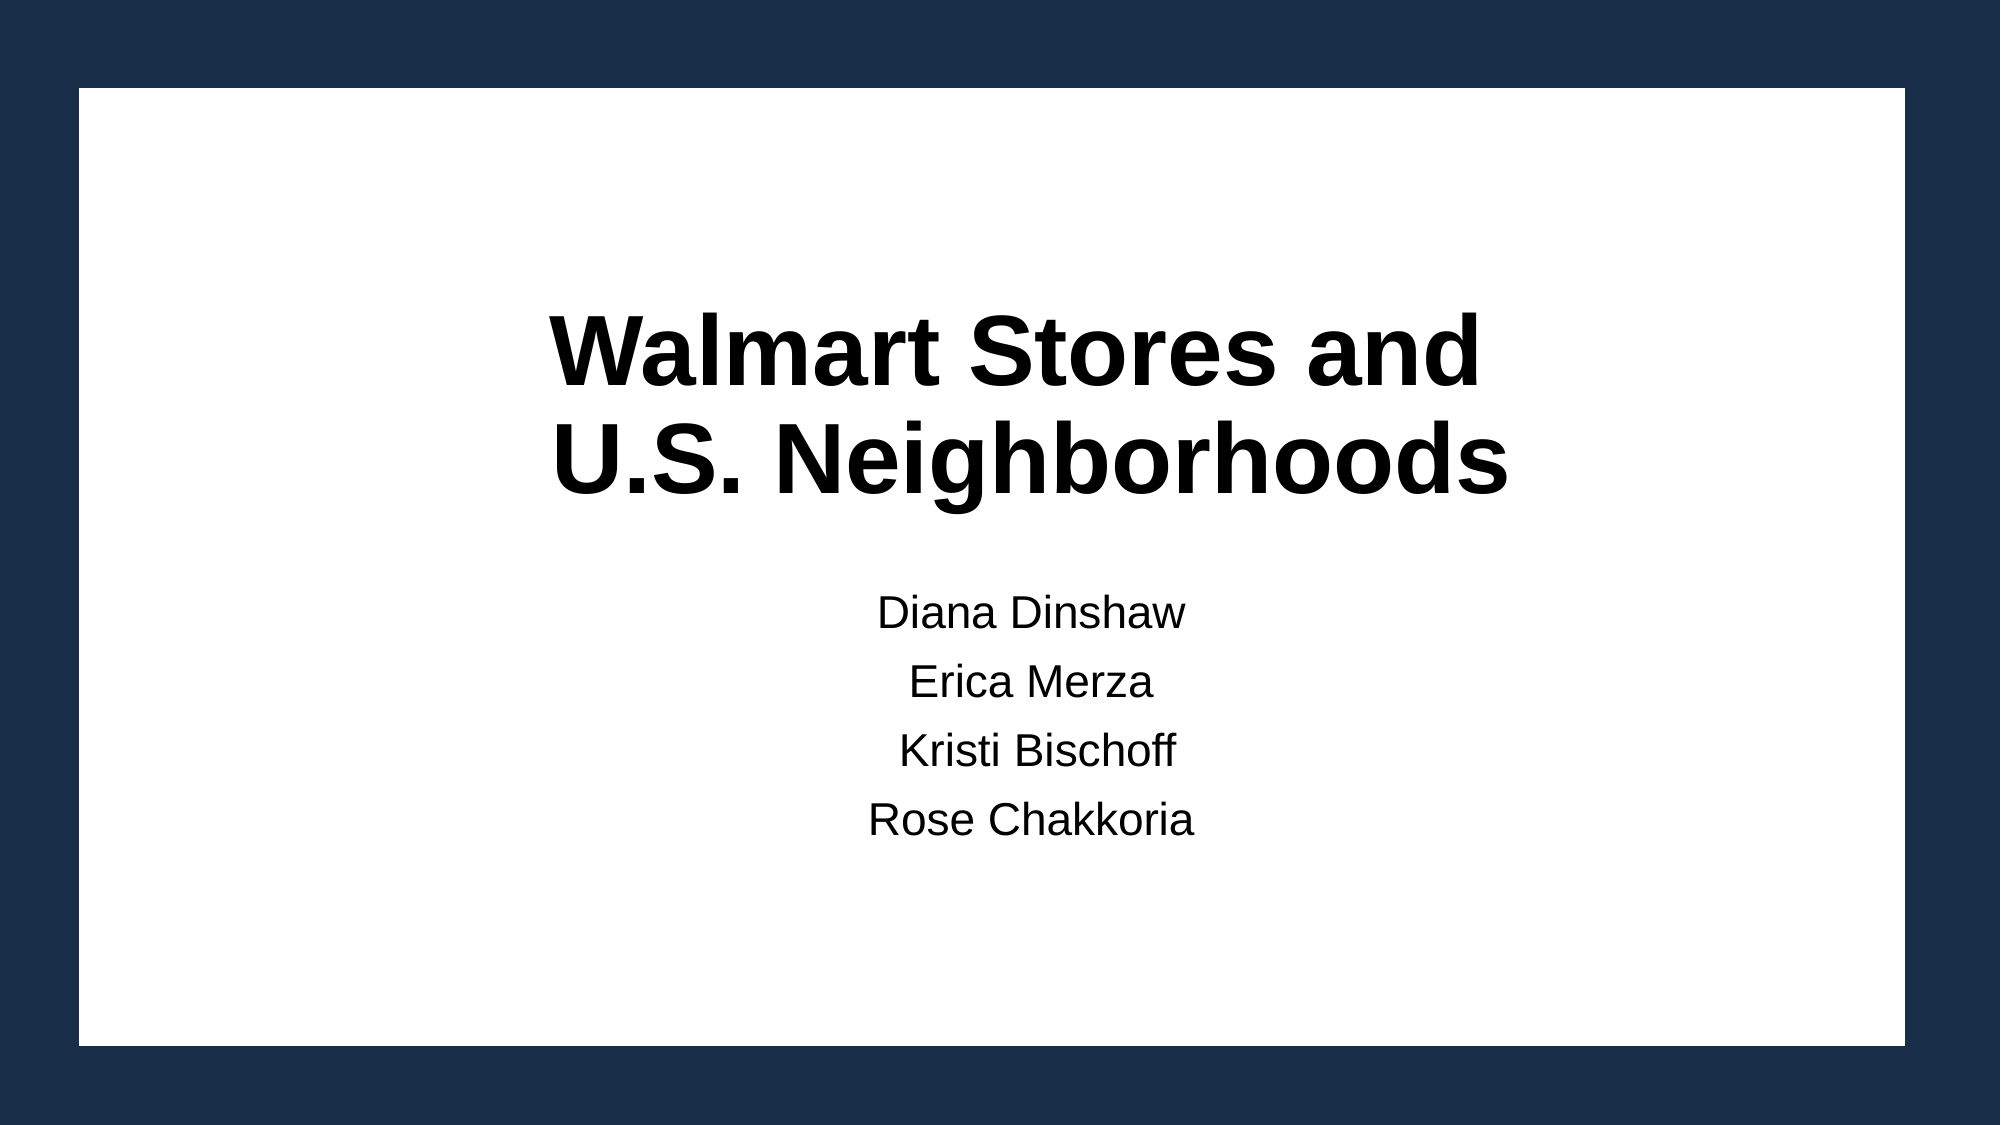

# Walmart Stores and U.S. Neighborhoods
Diana Dinshaw
Erica Merza
 Kristi Bischoff
Rose Chakkoria